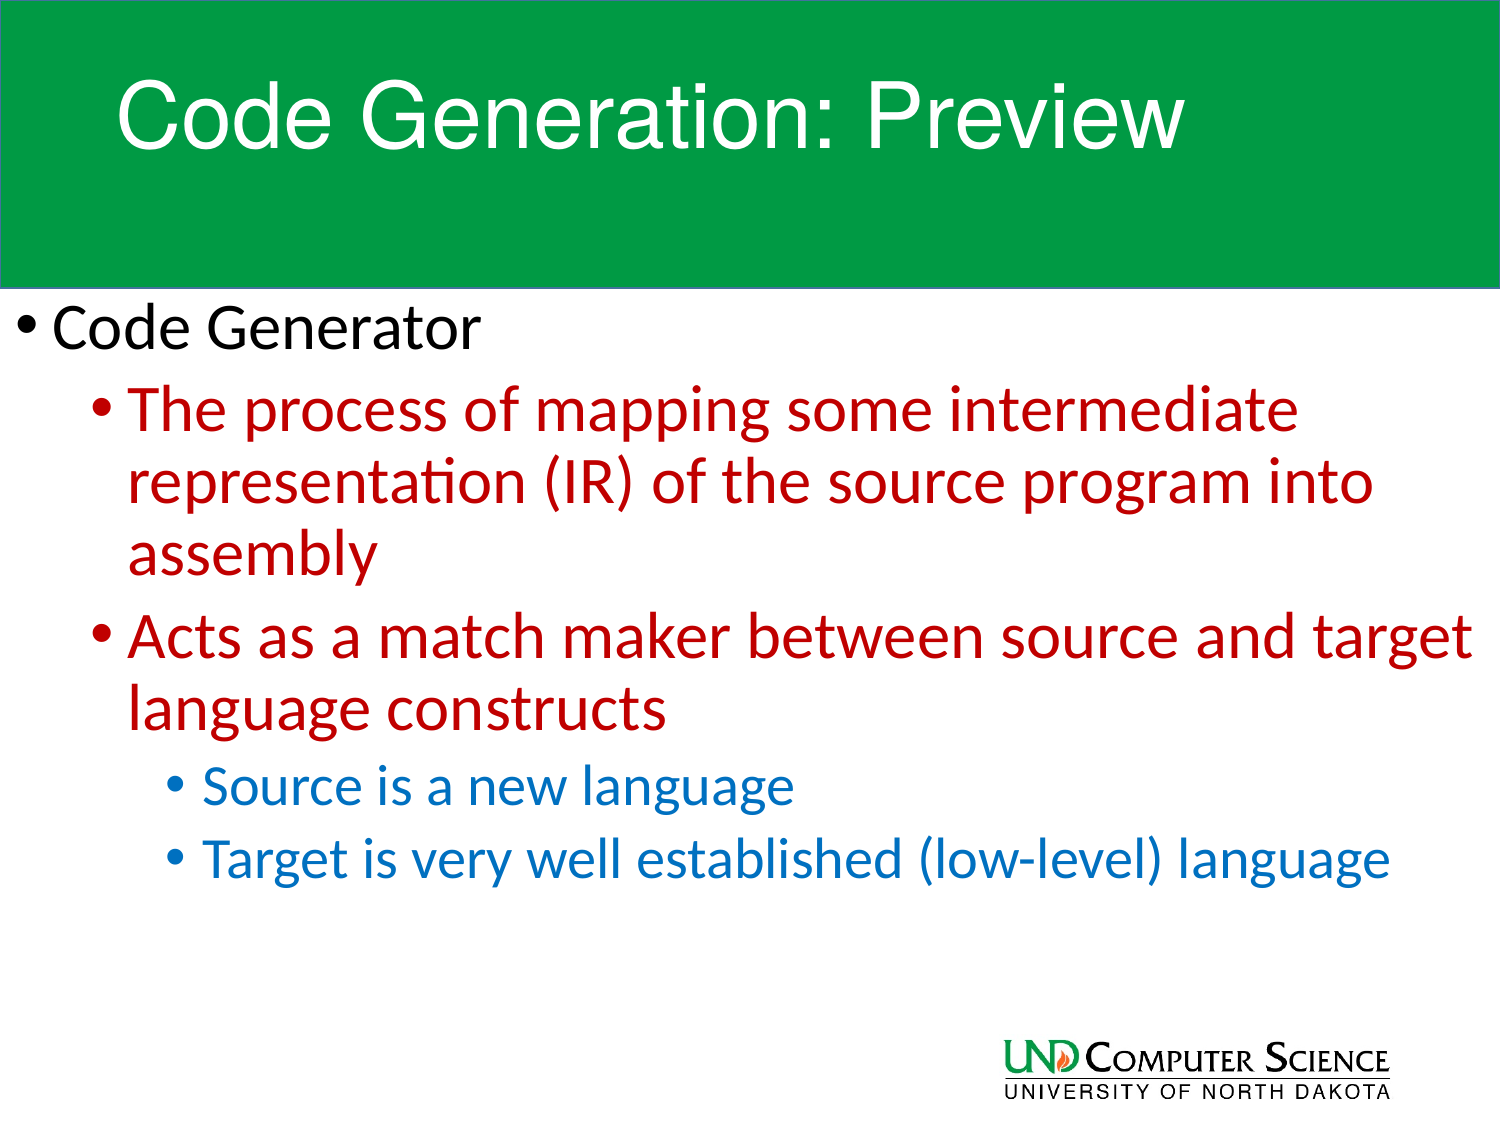

# Code Generation: Preview
Code Generator
The process of mapping some intermediate representation (IR) of the source program into assembly
Acts as a match maker between source and target language constructs
Source is a new language
Target is very well established (low-level) language